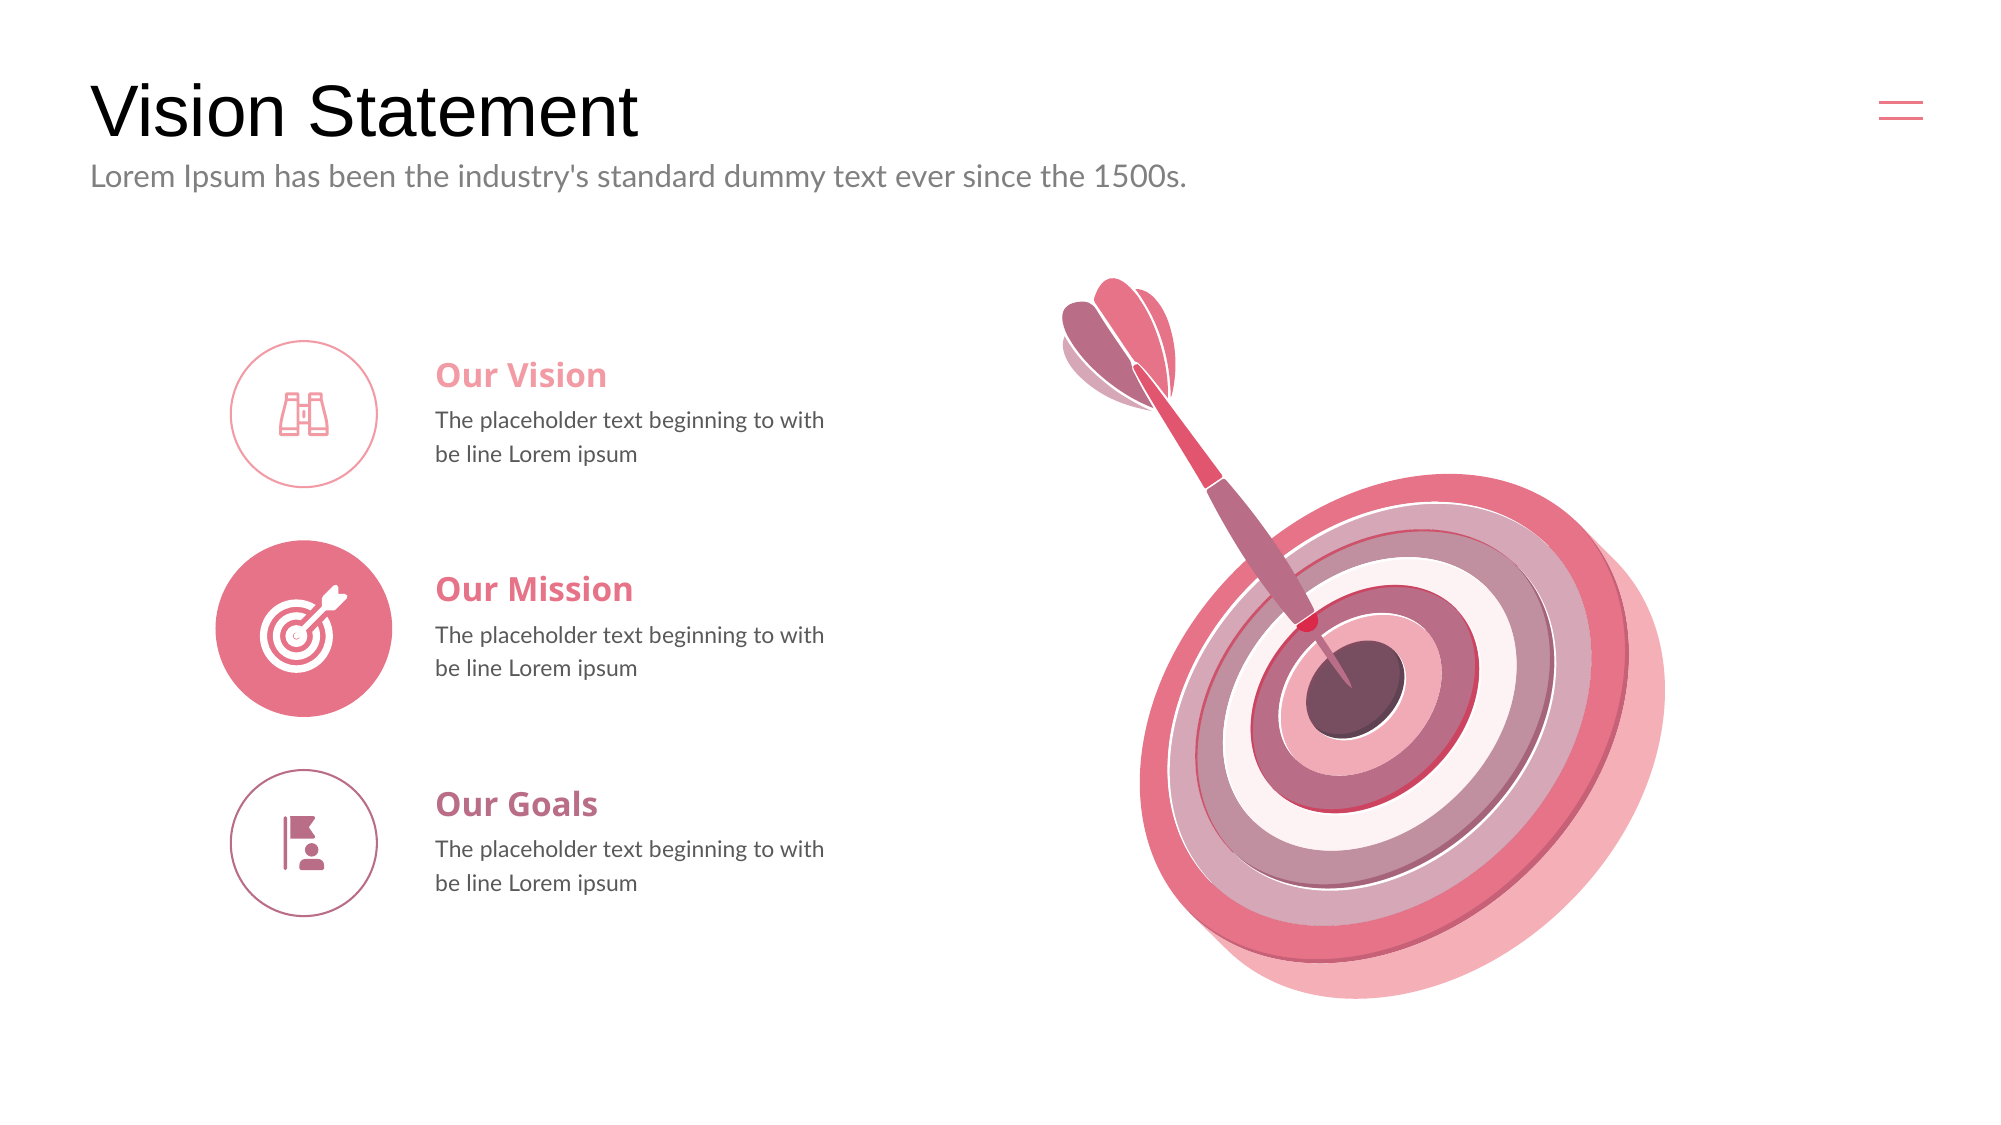

# Vision Statement
Lorem Ipsum has been the industry's standard dummy text ever since the 1500s.

Our Vision

The placeholder text beginning to with
be line Lorem ipsum

Our Mission

The placeholder text beginning to with
be line Lorem ipsum

Our Goals

The placeholder text beginning to with
be line Lorem ipsum